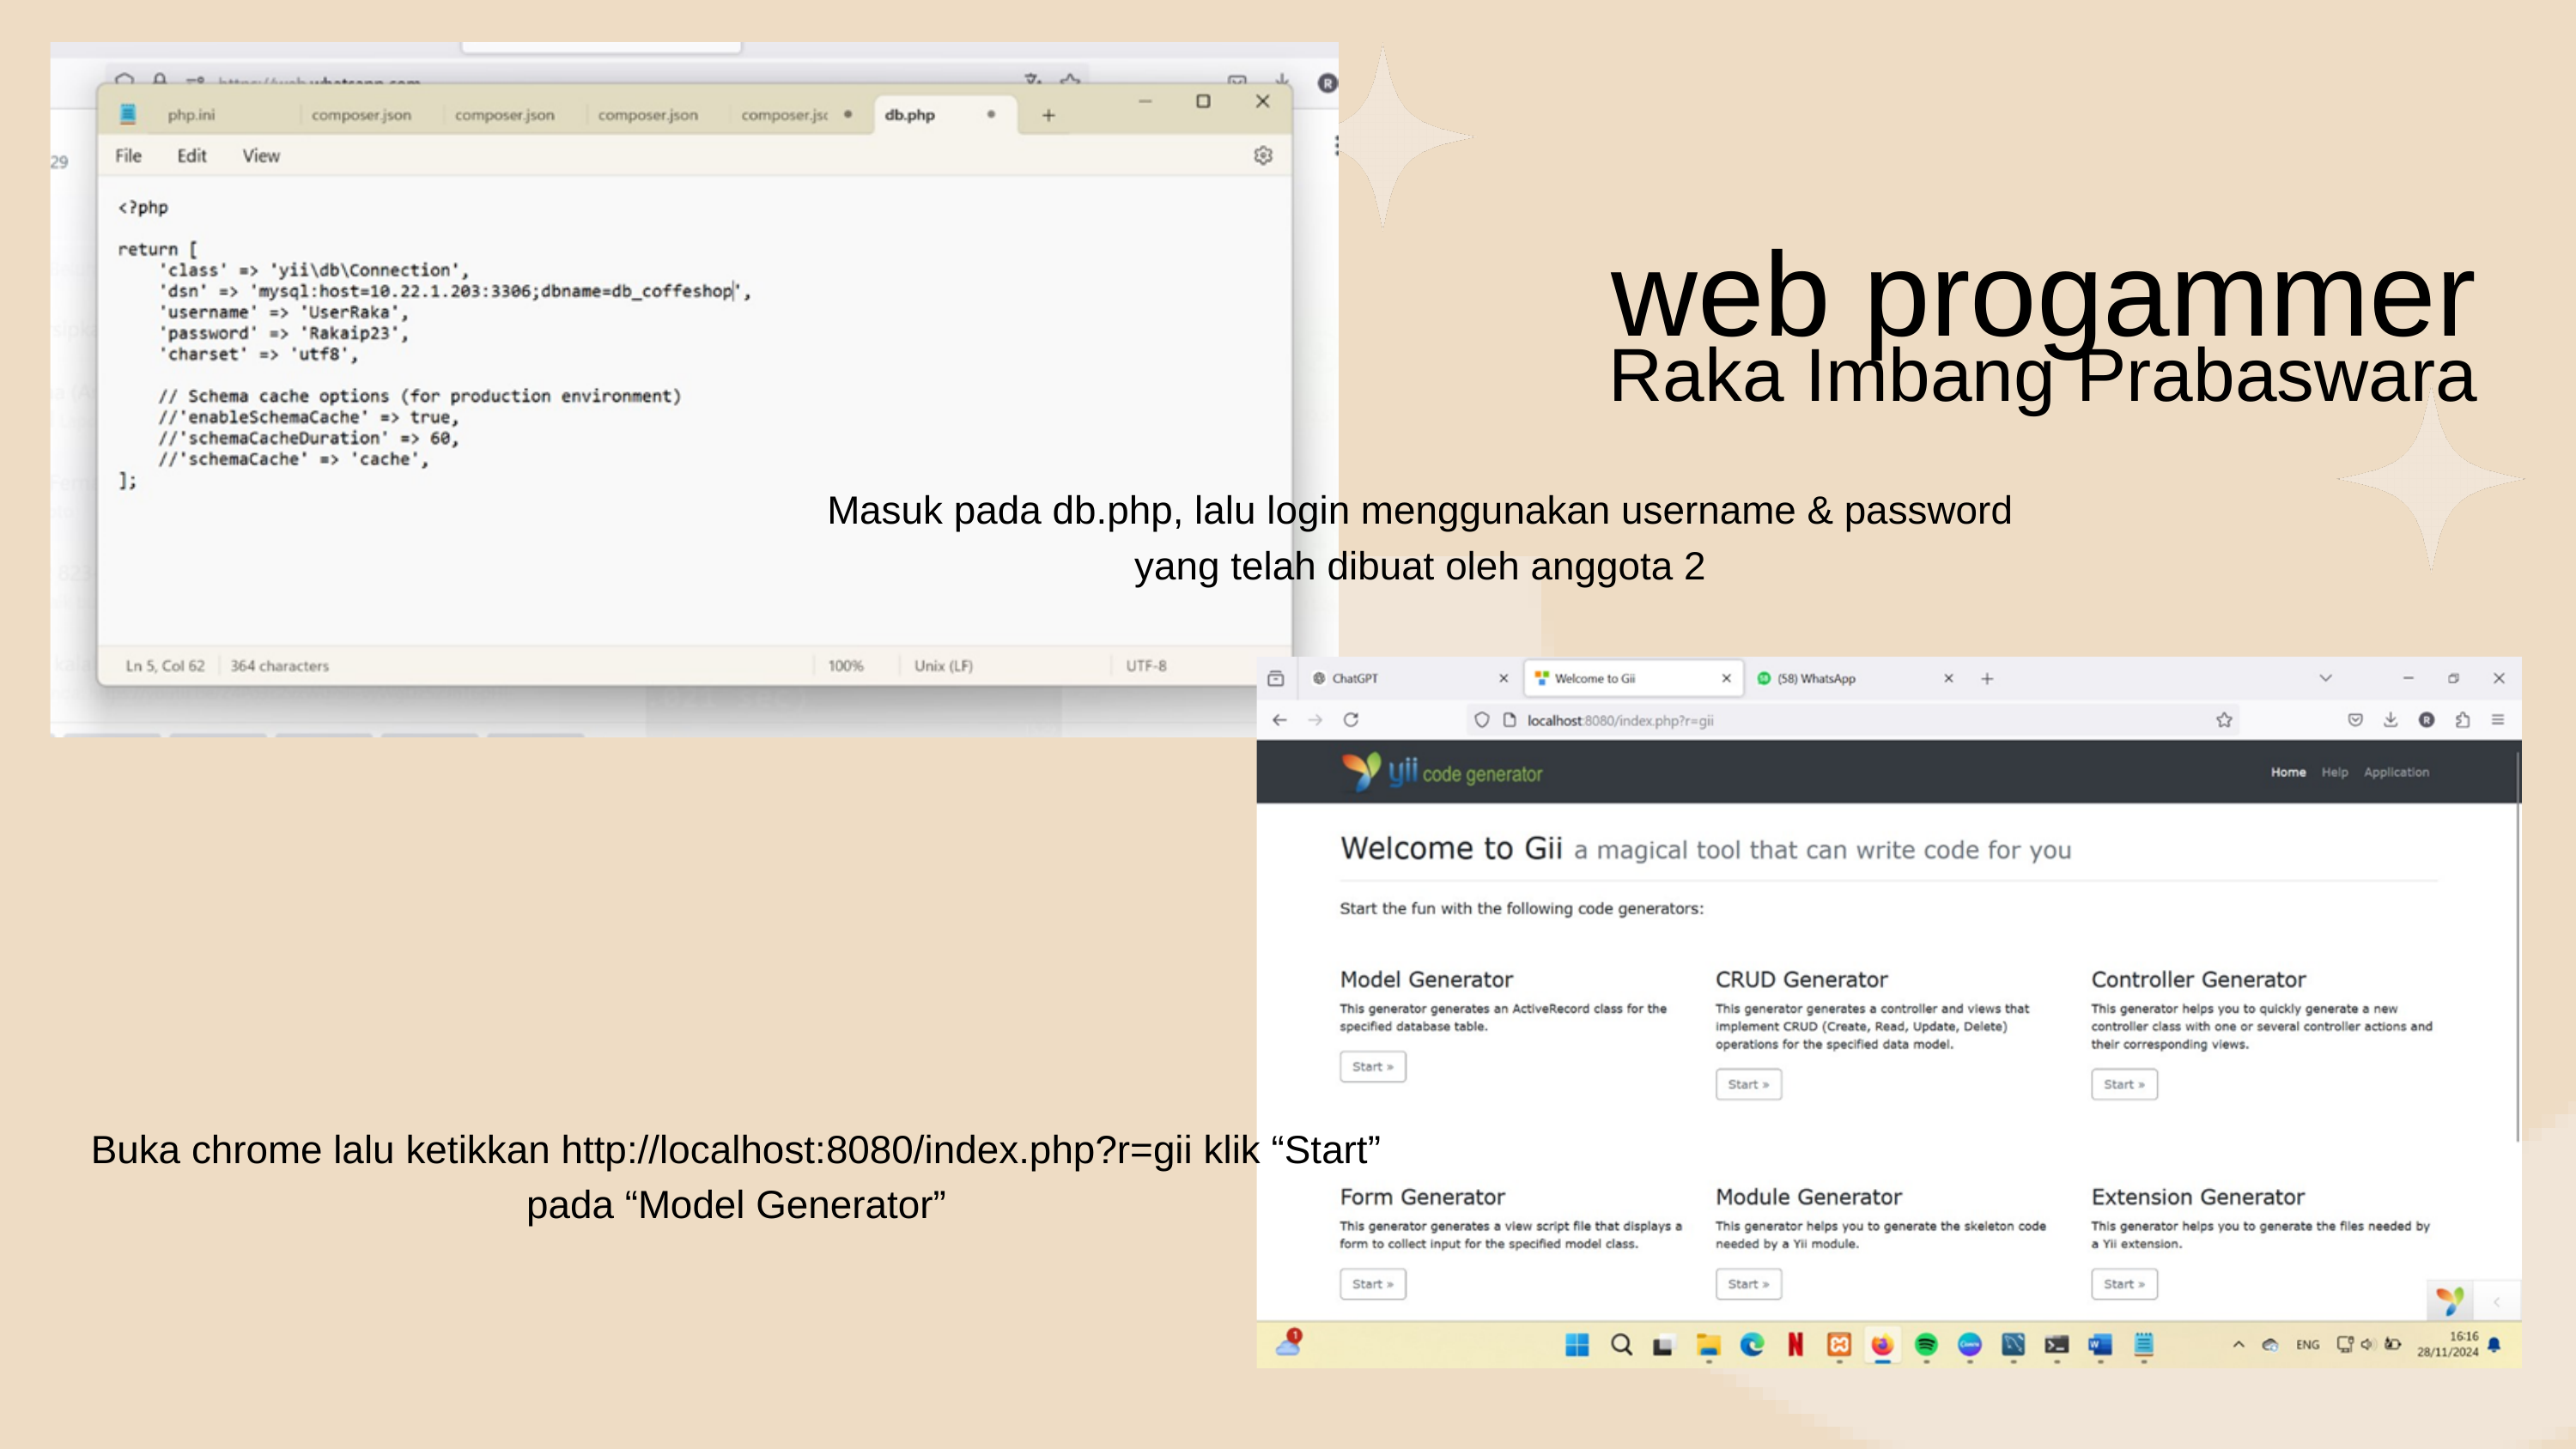

web progammer

Raka Imbang Prabaswara

Masuk pada db.php, lalu login menggunakan username & password
yang telah dibuat oleh anggota 2

Buka chrome lalu ketikkan http://localhost:8080/index.php?r=gii klik “Start”
pada “Model Generator”